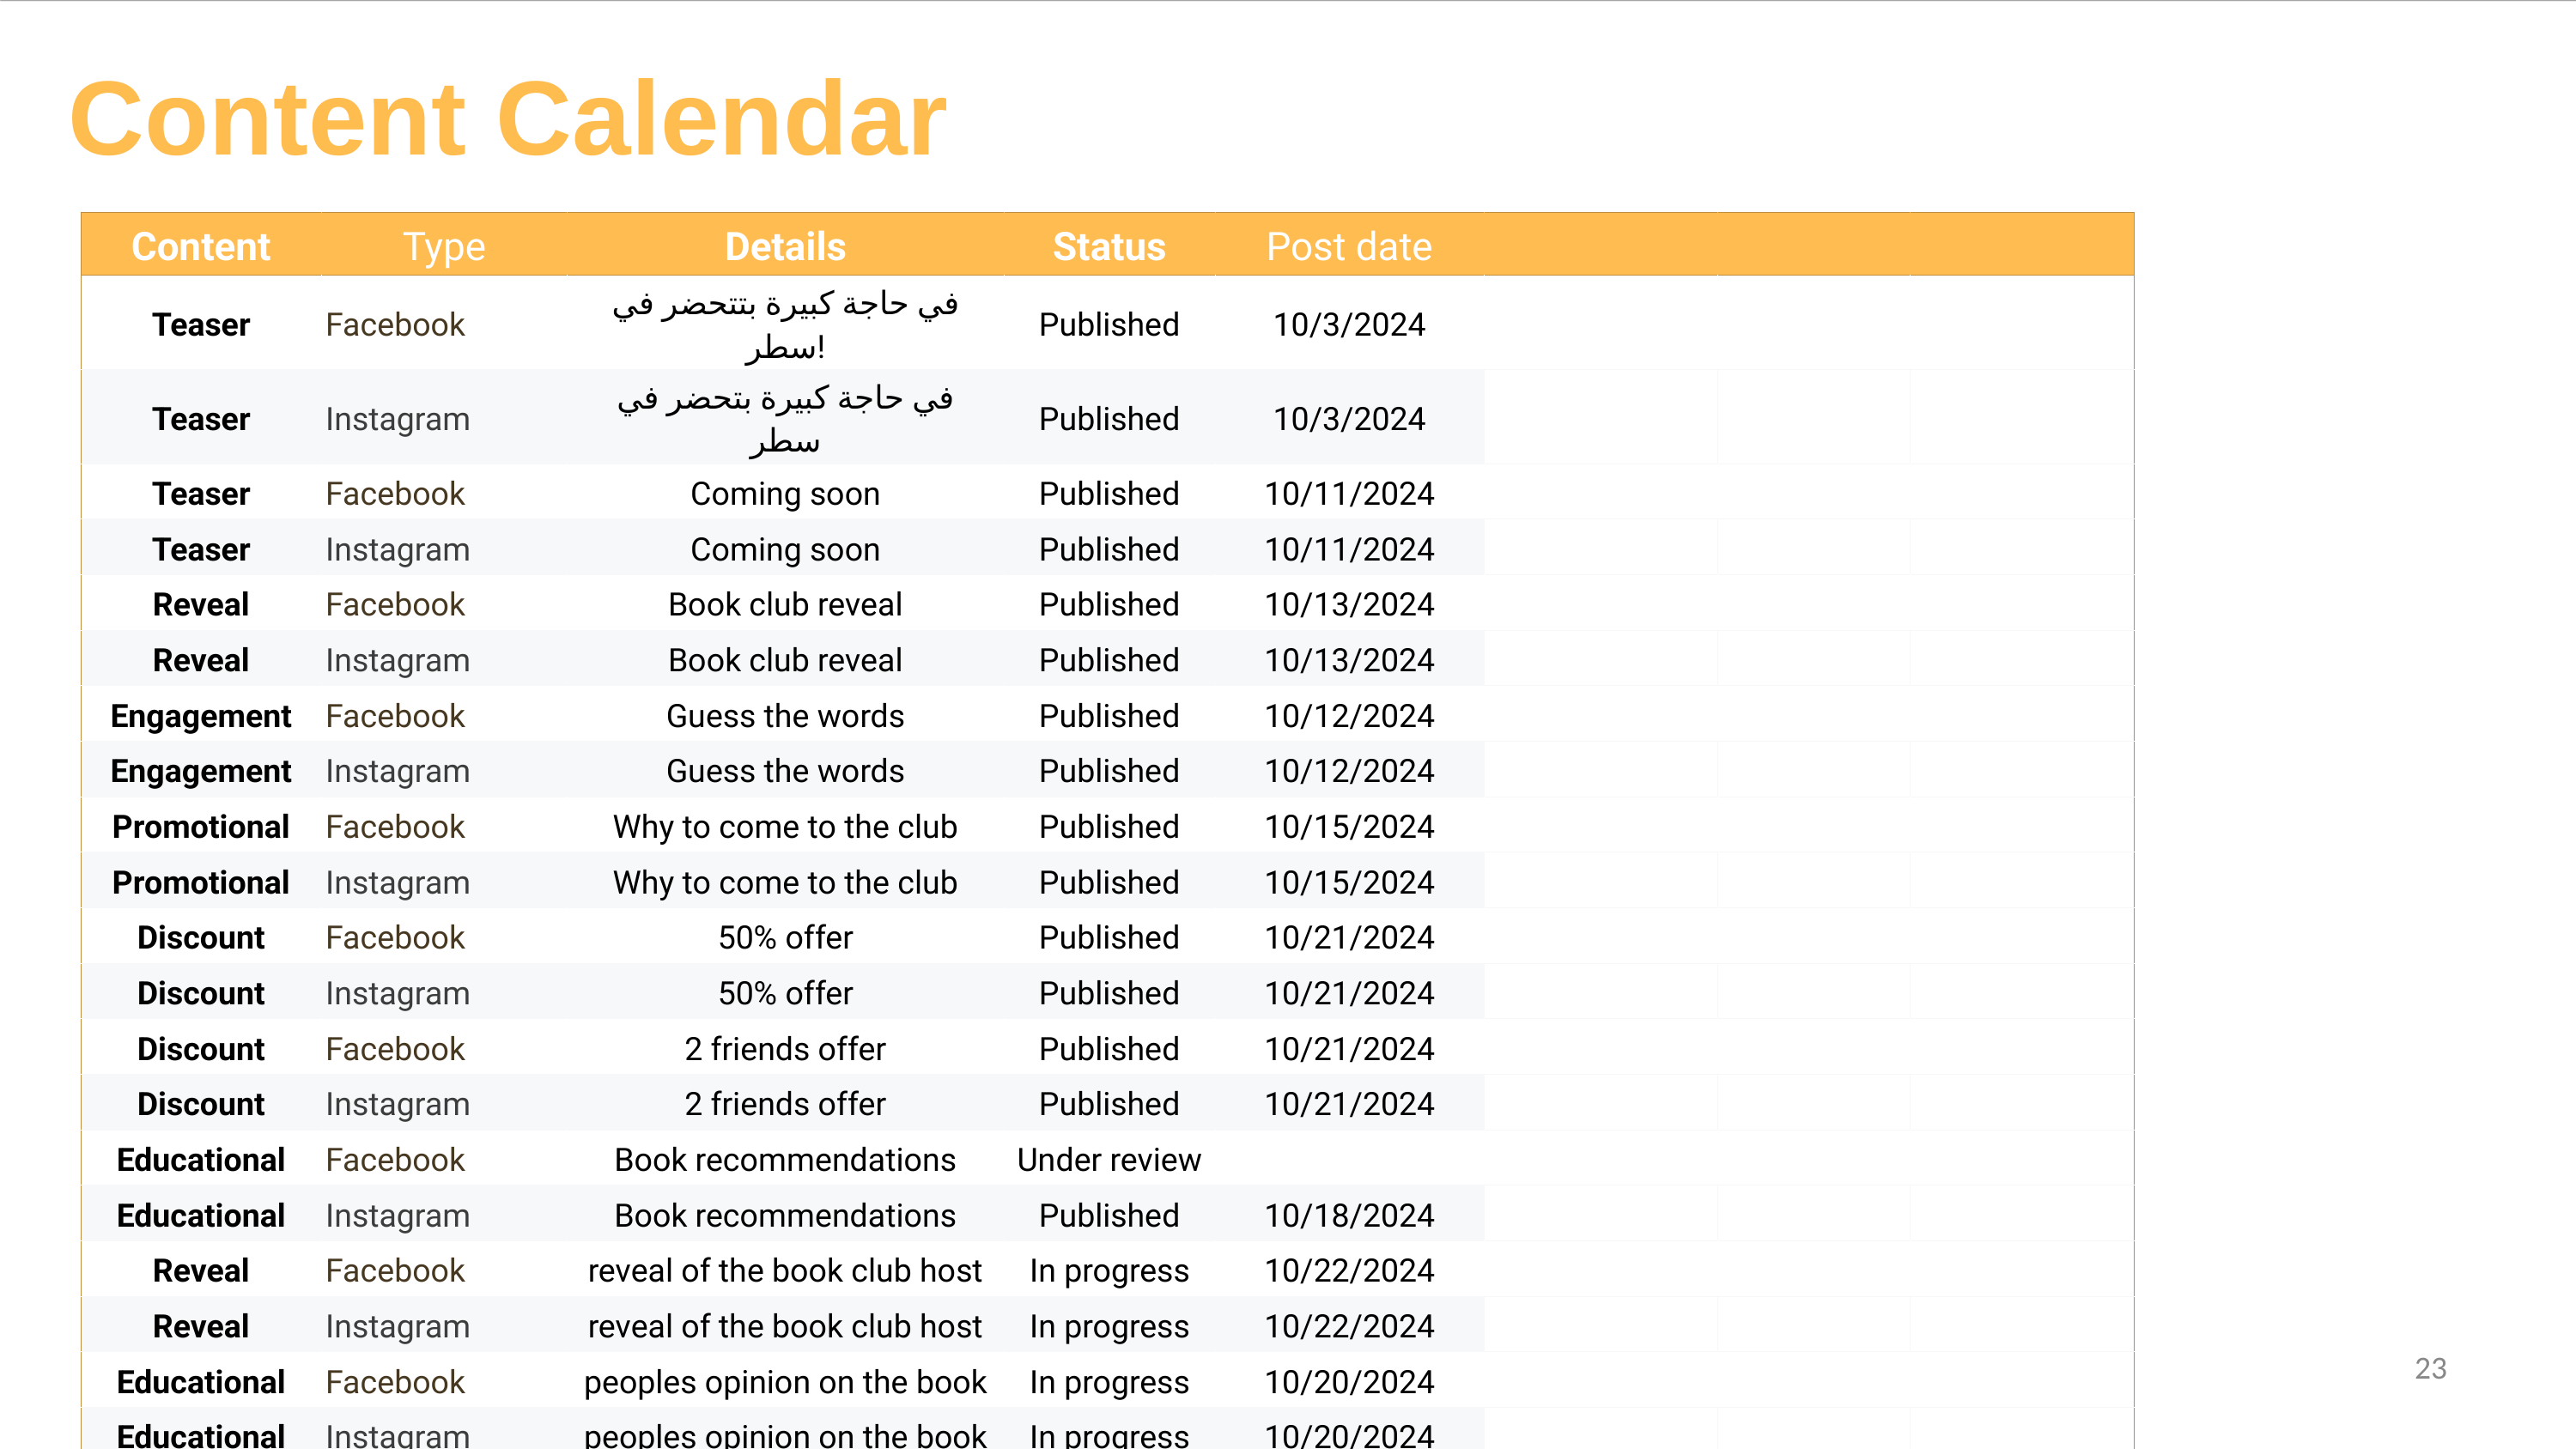

Content Calendar
| Content | Type | Details | Status | Post date |  |  |  |
| --- | --- | --- | --- | --- | --- | --- | --- |
| Teaser | Facebook | في حاجة كبيرة بتتحضر في سطر! | Published | 10/3/2024 |  |  |  |
| Teaser | Instagram | في حاجة كبيرة بتحضر في سطر | Published | 10/3/2024 |  |  |  |
| Teaser | Facebook | Coming soon | Published | 10/11/2024 |  |  |  |
| Teaser | Instagram | Coming soon | Published | 10/11/2024 |  |  |  |
| Reveal | Facebook | Book club reveal | Published | 10/13/2024 |  |  |  |
| Reveal | Instagram | Book club reveal | Published | 10/13/2024 |  |  |  |
| Engagement | Facebook | Guess the words | Published | 10/12/2024 |  |  |  |
| Engagement | Instagram | Guess the words | Published | 10/12/2024 |  |  |  |
| Promotional | Facebook | Why to come to the club | Published | 10/15/2024 |  |  |  |
| Promotional | Instagram | Why to come to the club | Published | 10/15/2024 |  |  |  |
| Discount | Facebook | 50% offer | Published | 10/21/2024 |  |  |  |
| Discount | Instagram | 50% offer | Published | 10/21/2024 |  |  |  |
| Discount | Facebook | 2 friends offer | Published | 10/21/2024 |  |  |  |
| Discount | Instagram | 2 friends offer | Published | 10/21/2024 |  |  |  |
| Educational | Facebook | Book recommendations | Under review |  |  |  |  |
| Educational | Instagram | Book recommendations | Published | 10/18/2024 |  |  |  |
| Reveal | Facebook | reveal of the book club host | In progress | 10/22/2024 |  |  |  |
| Reveal | Instagram | reveal of the book club host | In progress | 10/22/2024 |  |  |  |
| Educational | Facebook | peoples opinion on the book | In progress | 10/20/2024 |  |  |  |
| Educational | Instagram | peoples opinion on the book | In progress | 10/20/2024 |  |  |  |
23